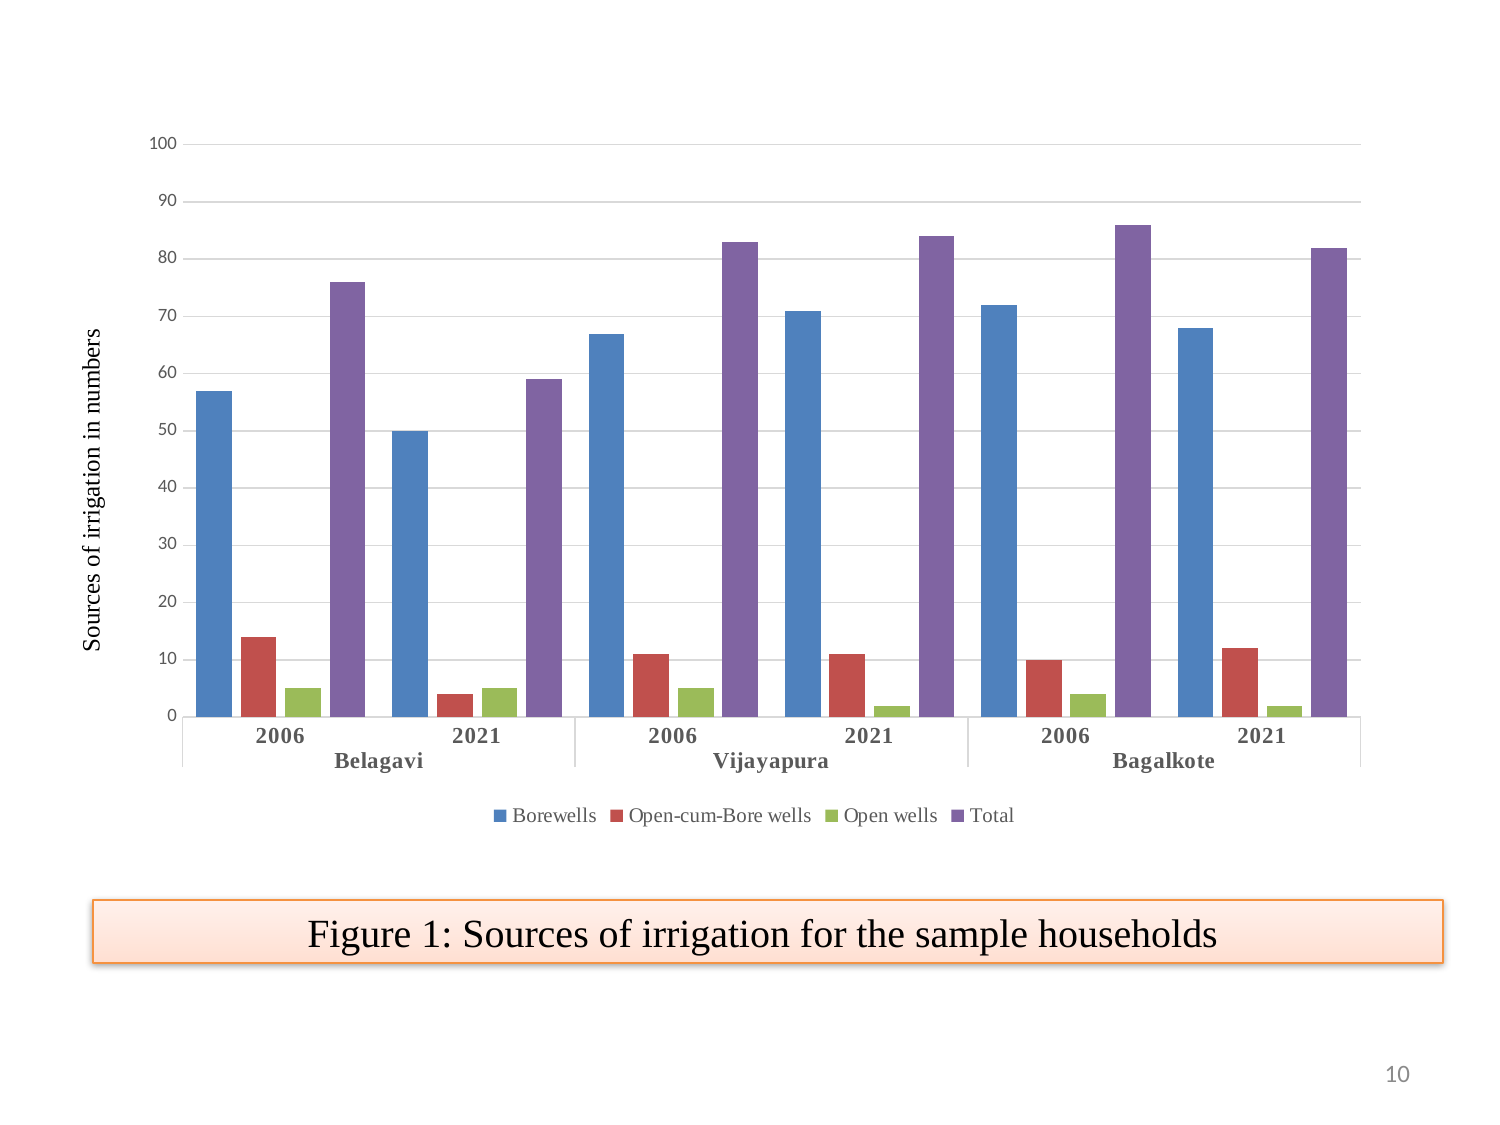

### Chart

| Category | Borewells | Open-cum-Bore wells | Open wells | Total |
|---|---|---|---|---|
| 2006 | 57.0 | 14.0 | 5.0 | 76.0 |
| 2021 | 50.0 | 4.0 | 5.0 | 59.0 |
| 2006 | 67.0 | 11.0 | 5.0 | 83.0 |
| 2021 | 71.0 | 11.0 | 2.0 | 84.0 |
| 2006 | 72.0 | 10.0 | 4.0 | 86.0 |
| 2021 | 68.0 | 12.0 | 2.0 | 82.0 |
Sources of irrigation in numbers
# Figure 1: Sources of irrigation for the sample households
10